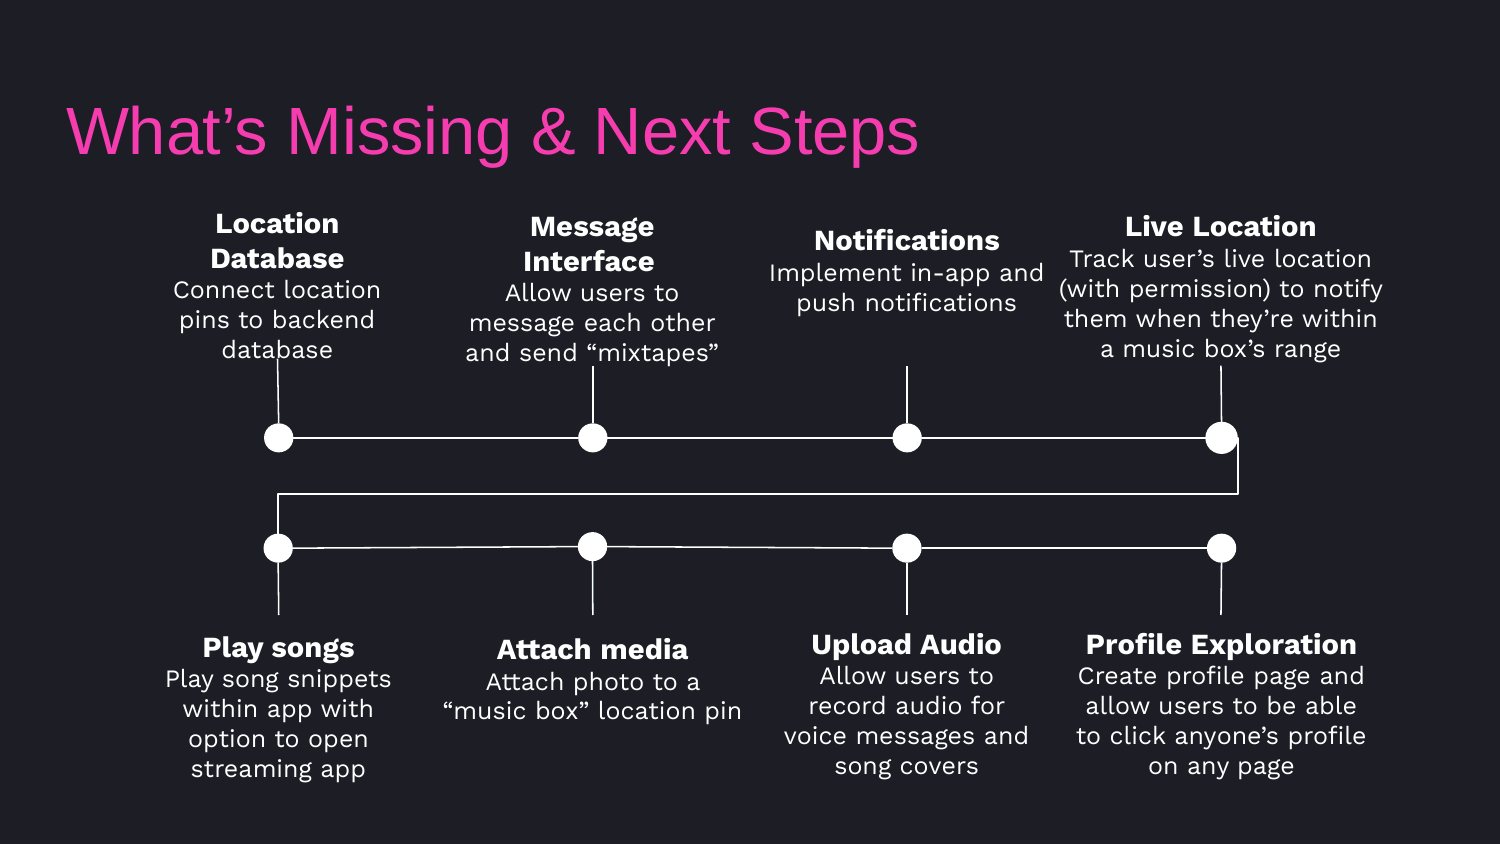

# What’s Missing & Next Steps
Location Database
Connect location pins to backend database
Message Interface
Allow users to message each other and send “mixtapes”
Live Location
Track user’s live location (with permission) to notify them when they’re within a music box’s range

Notifications
Implement in-app and push notifications

Upload Audio
Allow users to record audio for voice messages and song covers

Profile Exploration
Create profile page and allow users to be able to click anyone’s profile on any page
Play songs
Play song snippets within app with option to open streaming app

Attach media
Attach photo to a “music box” location pin